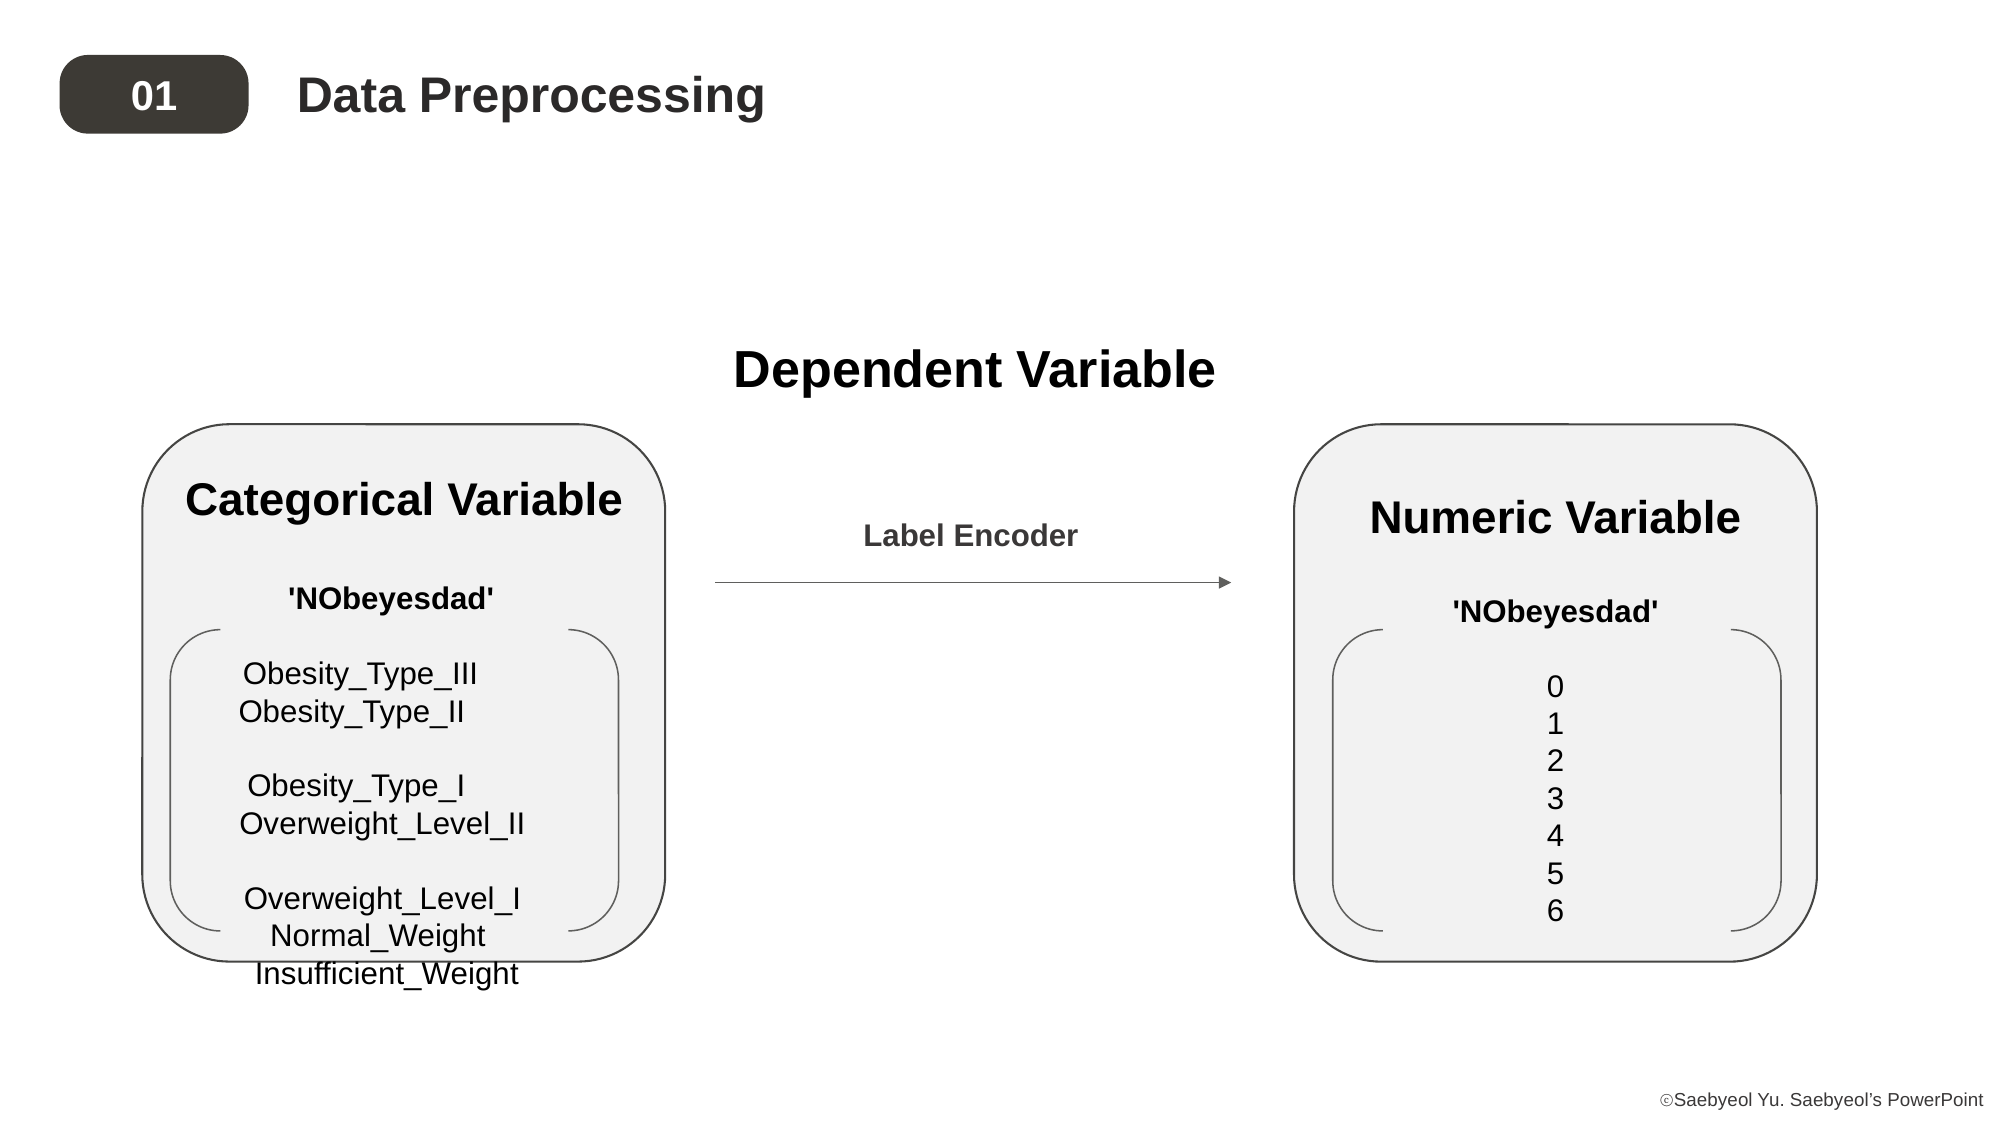

Data Preprocessing

01
Dependent Variable

'NObeyesdad'

Obesity_Type_III
Obesity_Type_II
Obesity_Type_I
Overweight_Level_II
Overweight_Level_I
Normal_Weight
Insufficient_Weight

'NObeyesdad'

0
1
2
3
4
5
6
Categorical Variable
Numeric Variable
Label Encoder